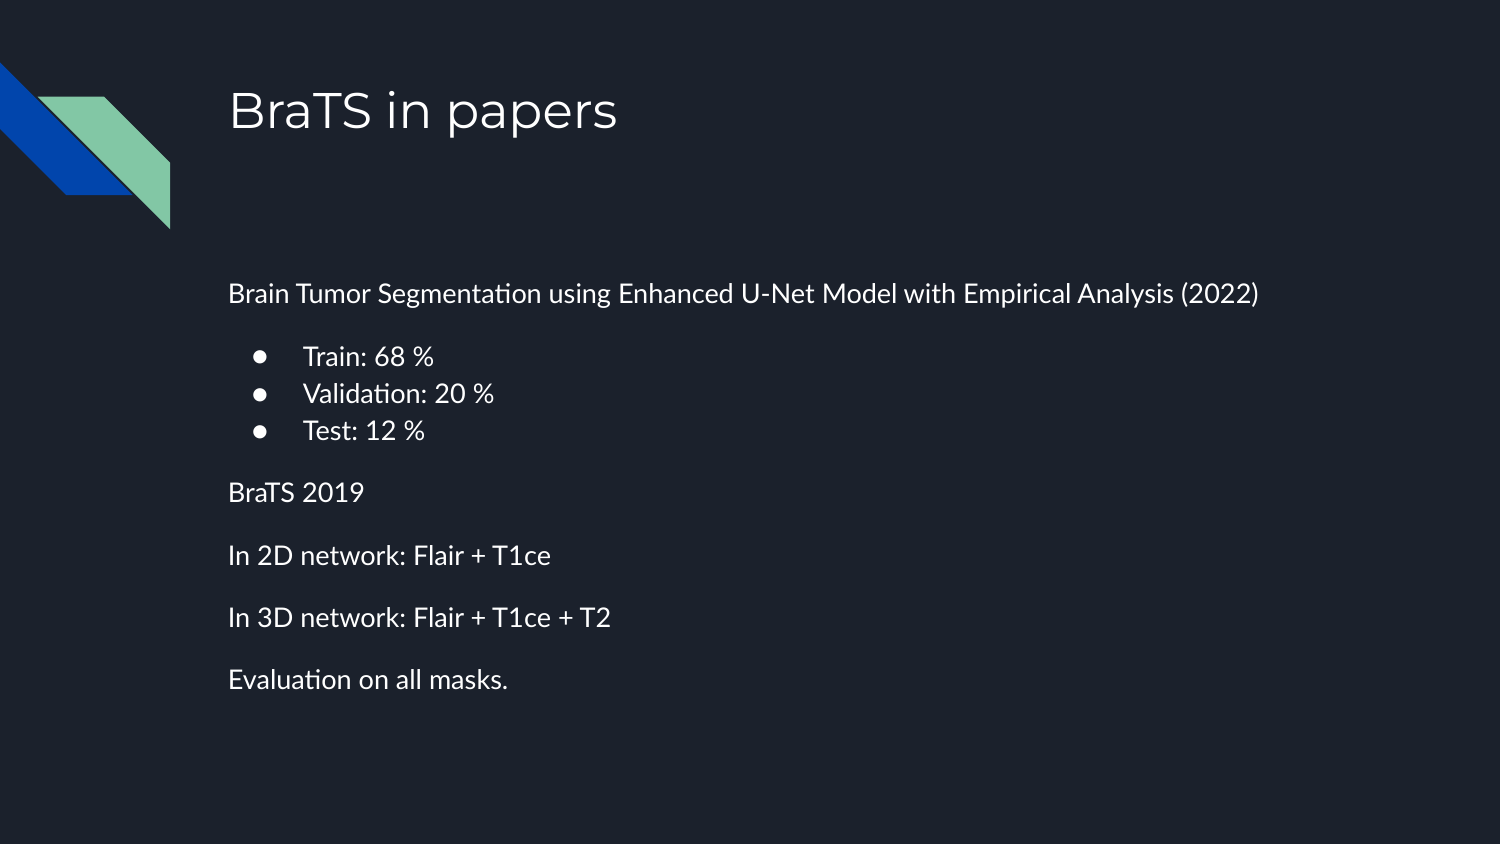

# BraTS in papers
Brain Tumor Segmentation using Enhanced U-Net Model with Empirical Analysis (2022)
Train: 68 %
Validation: 20 %
Test: 12 %
BraTS 2019
In 2D network: Flair + T1ce
In 3D network: Flair + T1ce + T2
Evaluation on all masks.